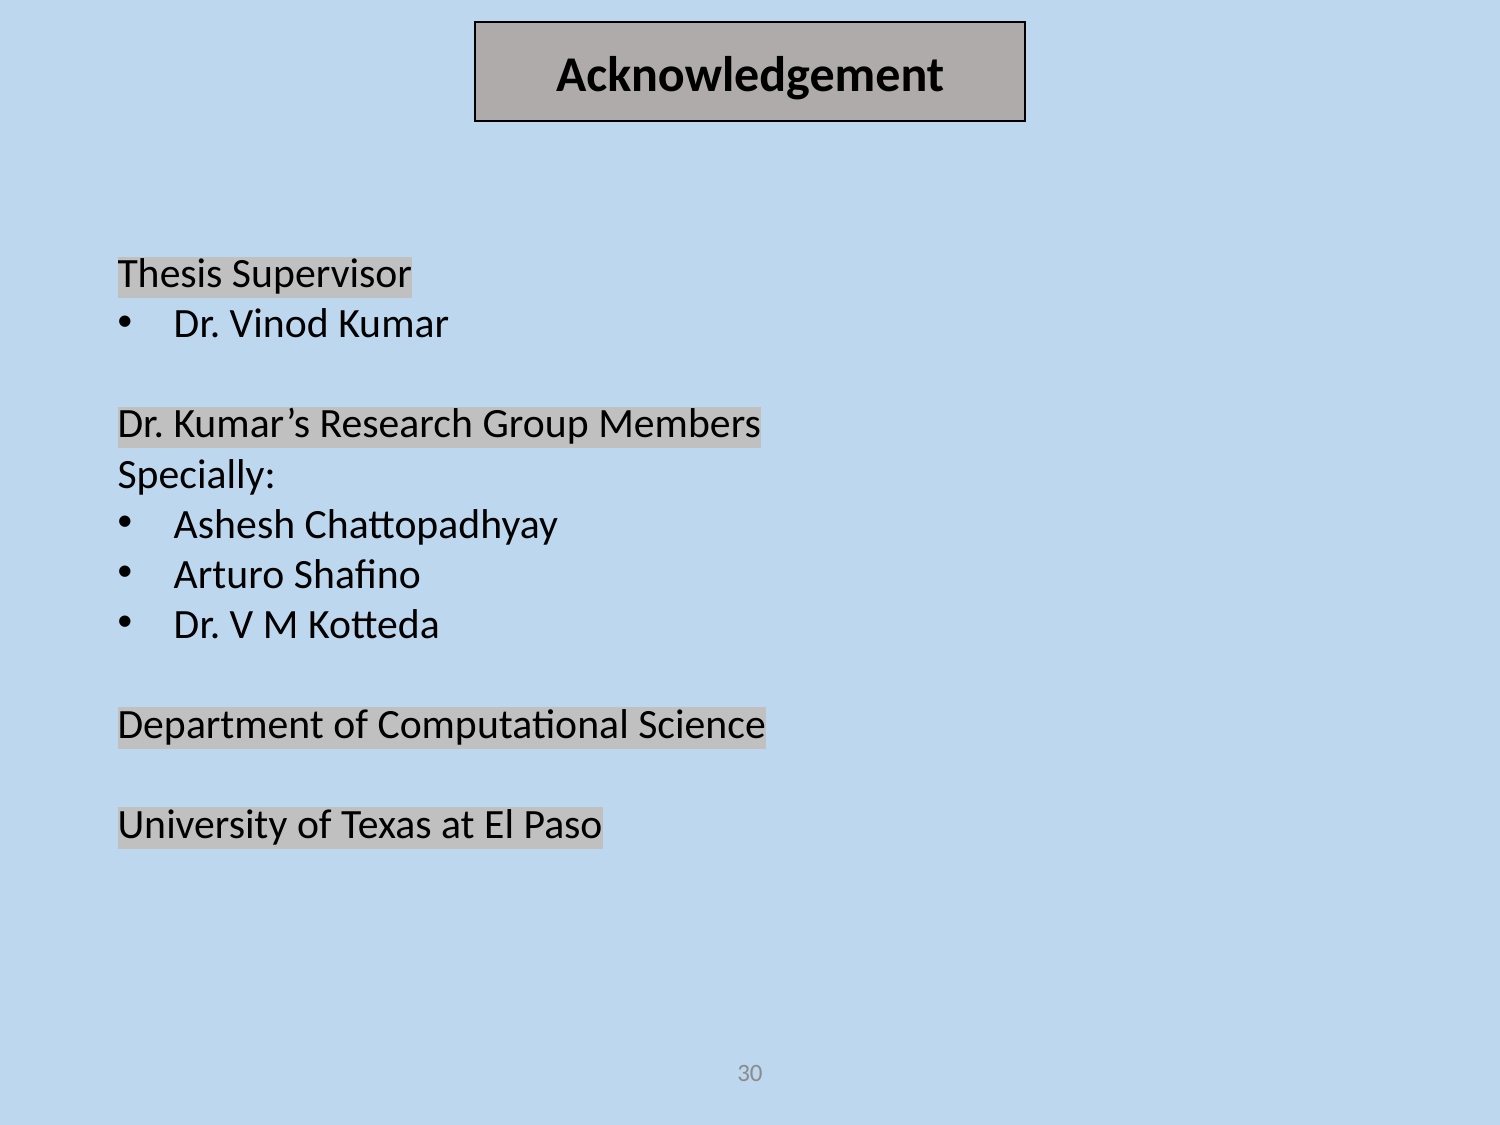

Acknowledgement
Thesis Supervisor
Dr. Vinod Kumar

Dr. Kumar’s Research Group Members
Specially:
Ashesh Chattopadhyay
Arturo Shafino
Dr. V M Kotteda

Department of Computational Science

University of Texas at El Paso

30